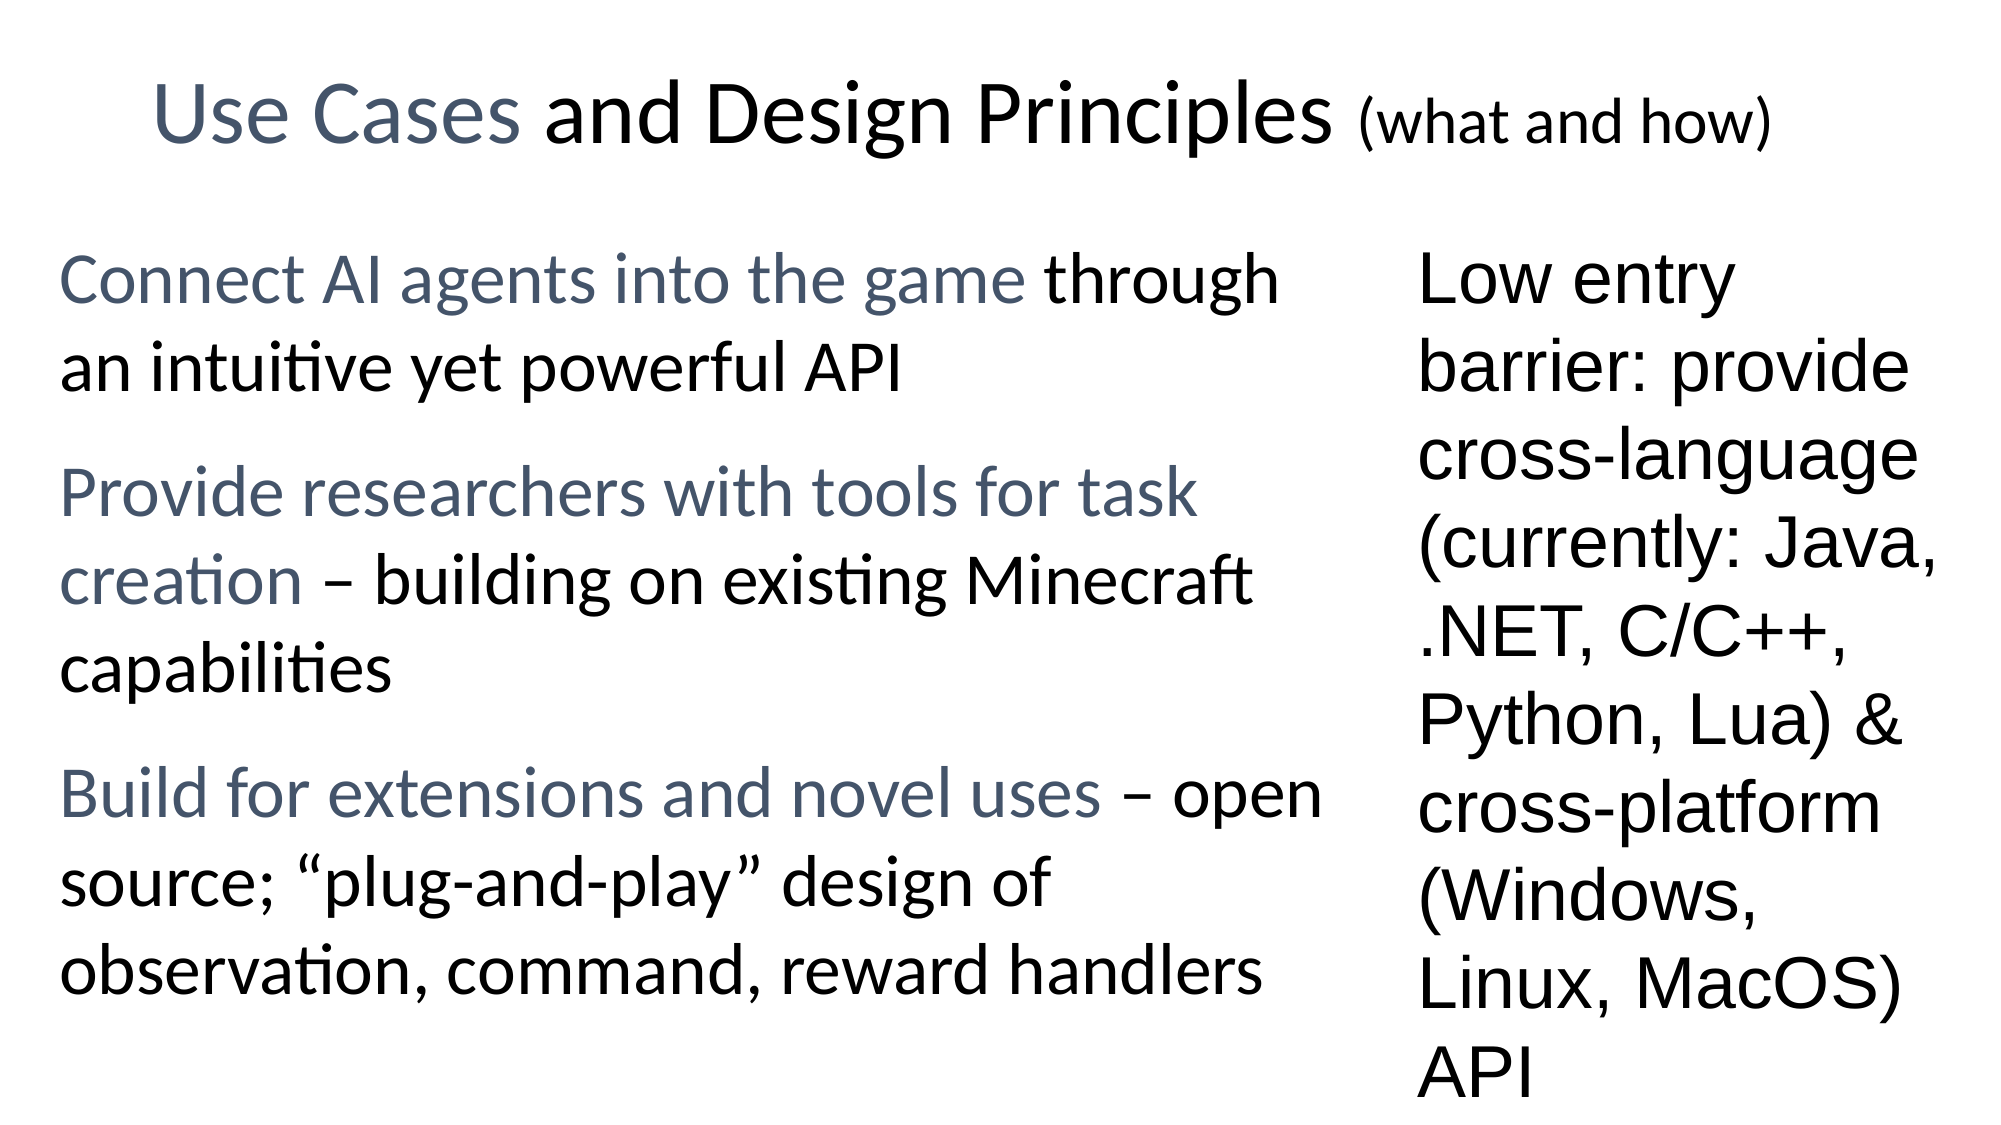

# Use Cases and Design Principles (what and how)
Connect AI agents into the game through an intuitive yet powerful API
Provide researchers with tools for task creation – building on existing Minecraft capabilities
Build for extensions and novel uses – open source; “plug-and-play” design of observation, command, reward handlers
Low entry barrier: provide cross-language (currently: Java, .NET, C/C++, Python, Lua) & cross-platform (Windows, Linux, MacOS) API